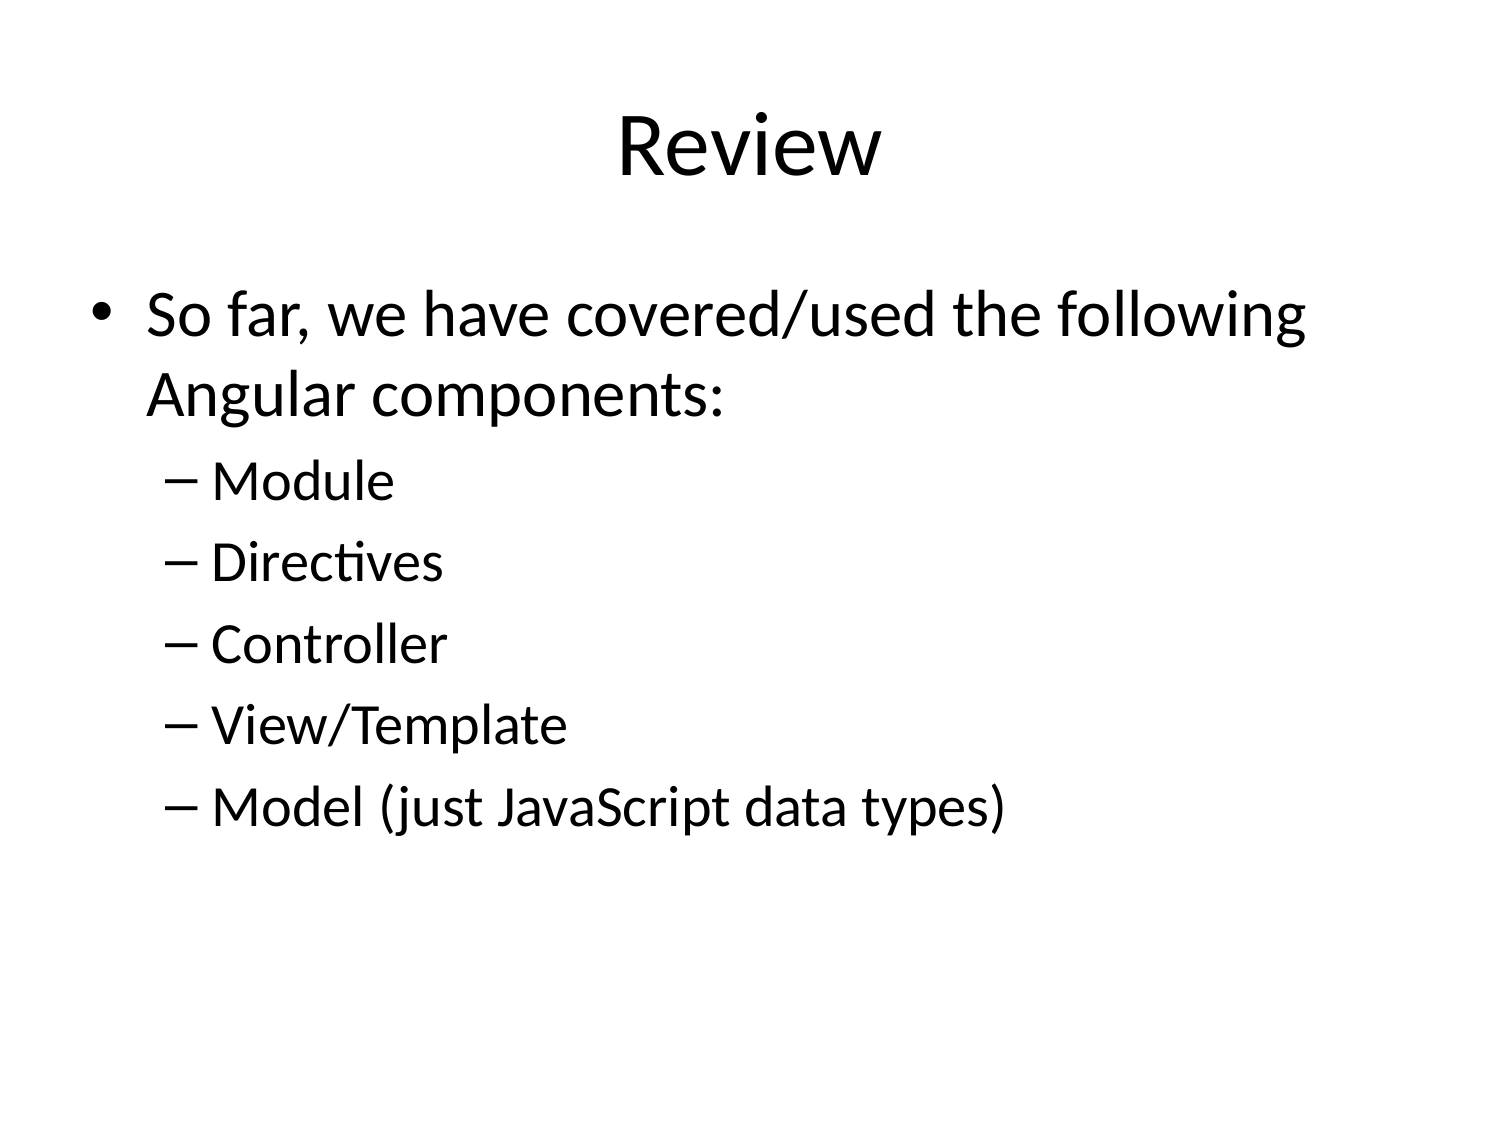

# Review
So far, we have covered/used the following Angular components:
Module
Directives
Controller
View/Template
Model (just JavaScript data types)